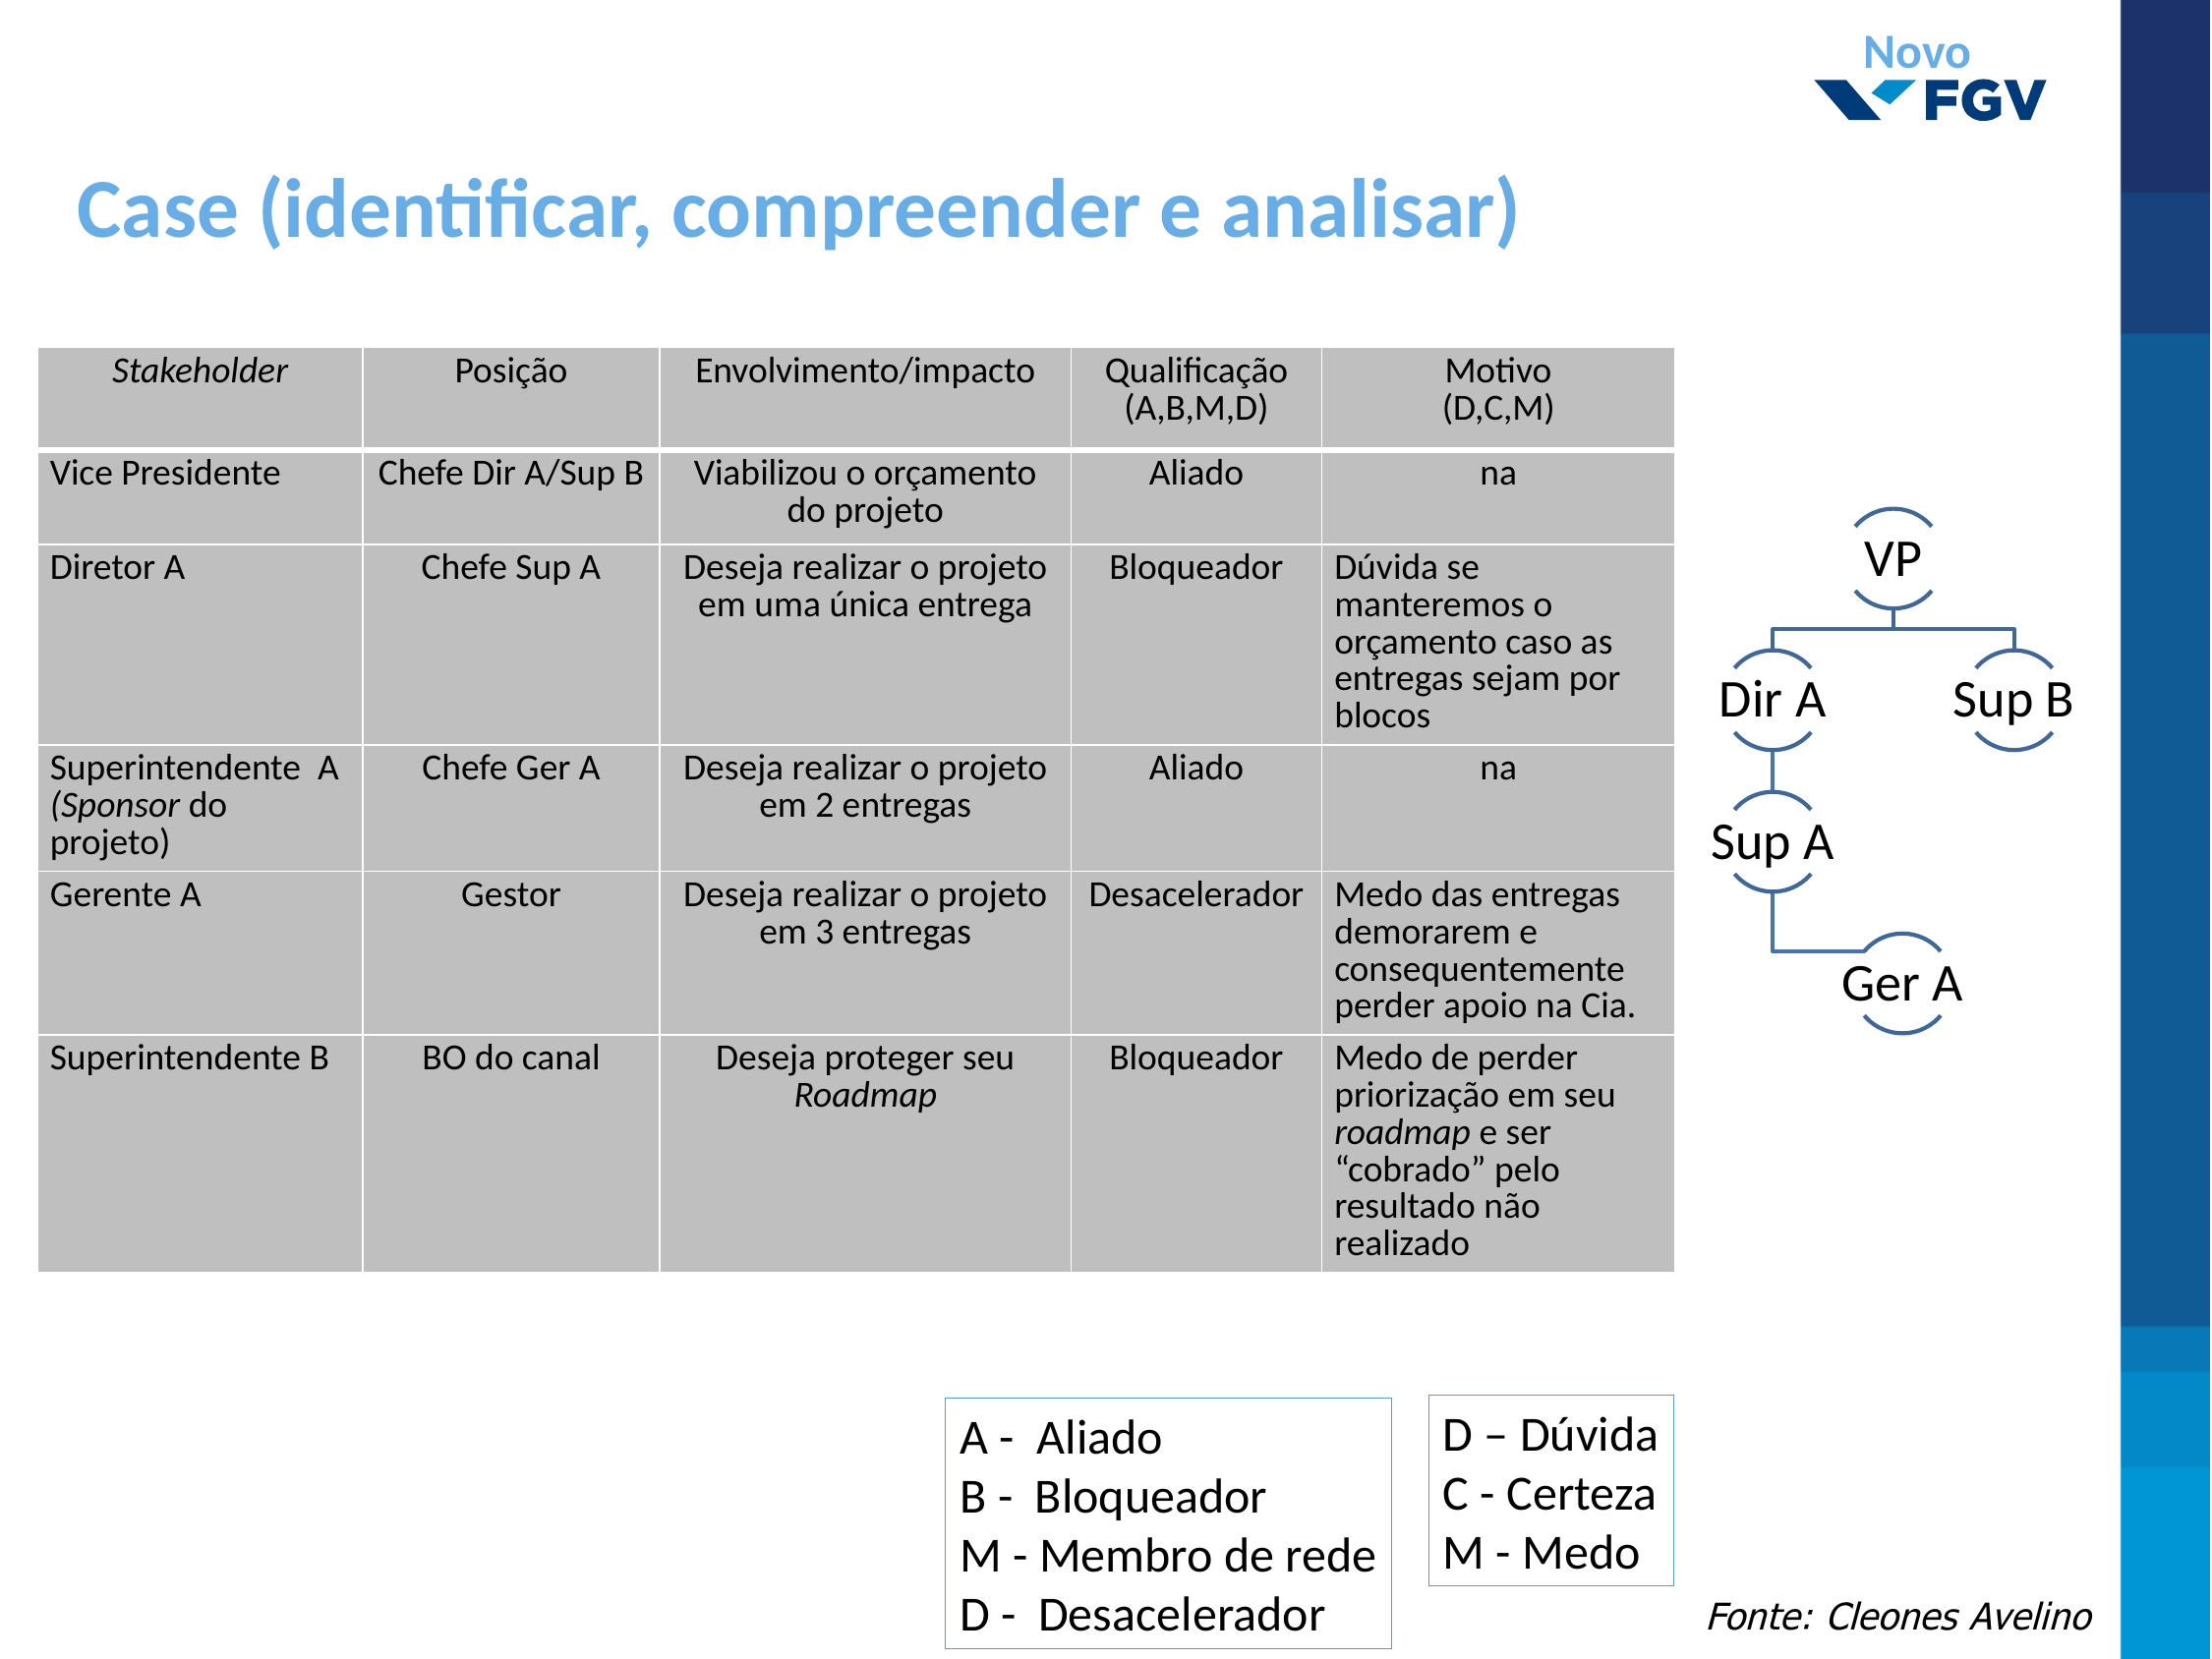

Novo
Case (identificar, compreender e analisar)
| Stakeholder | Posição | Envolvimento/impacto | Qualificação (A,B,M,D) | Motivo (D,C,M) |
| --- | --- | --- | --- | --- |
| Vice Presidente | Chefe Dir A/Sup B | Viabilizou o orçamento do projeto | Aliado | na |
| Diretor A | Chefe Sup A | Deseja realizar o projeto em uma única entrega | Bloqueador | Dúvida se manteremos o orçamento caso as entregas sejam por blocos |
| Superintendente A (Sponsor do projeto) | Chefe Ger A | Deseja realizar o projeto em 2 entregas | Aliado | na |
| Gerente A | Gestor | Deseja realizar o projeto em 3 entregas | Desacelerador | Medo das entregas demorarem e consequentemente perder apoio na Cia. |
| Superintendente B | BO do canal | Deseja proteger seu Roadmap | Bloqueador | Medo de perder priorização em seu roadmap e ser “cobrado” pelo resultado não realizado |
VP
Dir A
Sup A
Ger A
Sup B
D – Dúvida
C - Certeza
M - Medo
A -  Aliado
B -  Bloqueador
M - Membro de rede
D -  Desacelerador
Fonte: Cleones Avelino